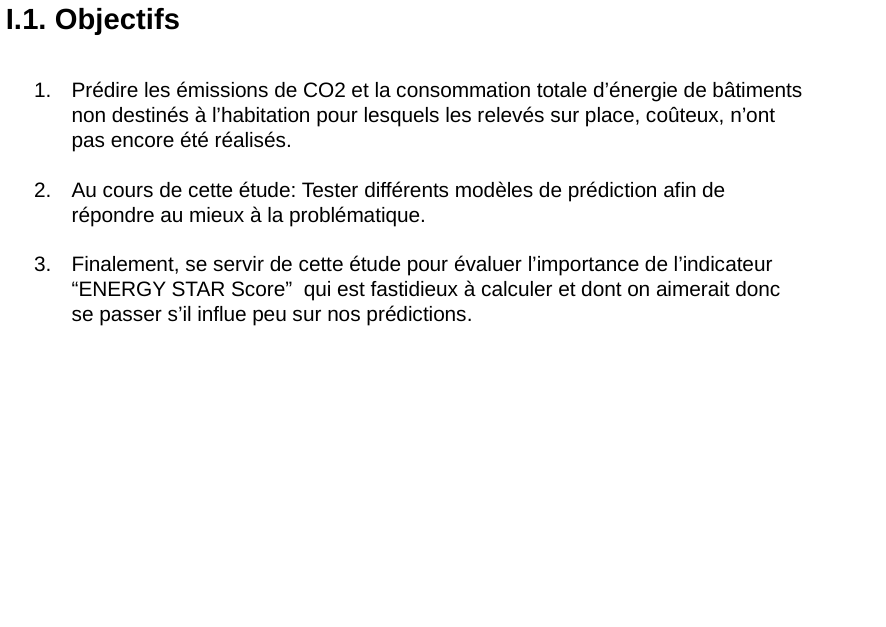

I.1. Objectifs
Prédire les émissions de CO2 et la consommation totale d’énergie de bâtiments non destinés à l’habitation pour lesquels les relevés sur place, coûteux, n’ont pas encore été réalisés.

Au cours de cette étude: Tester différents modèles de prédiction afin de répondre au mieux à la problématique.

Finalement, se servir de cette étude pour évaluer l’importance de l’indicateur “ENERGY STAR Score”  qui est fastidieux à calculer et dont on aimerait donc se passer s’il influe peu sur nos prédictions.